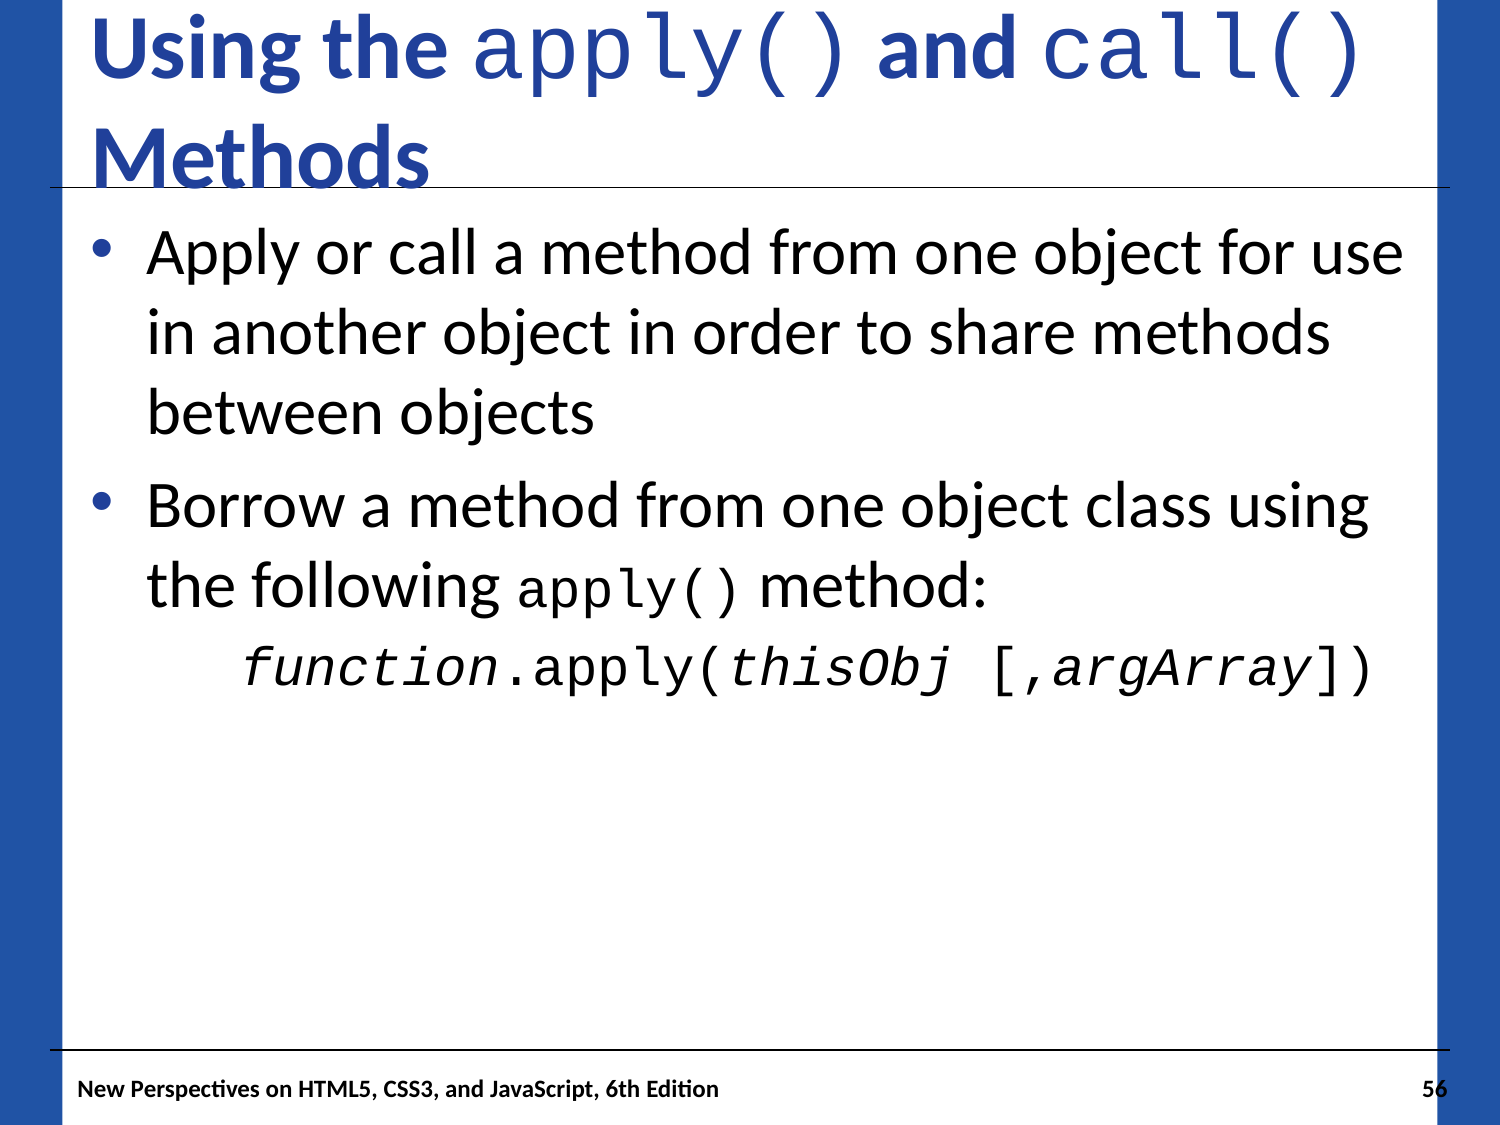

# Using the apply() and call() Methods
Apply or call a method from one object for use in another object in order to share methods between objects
Borrow a method from one object class using the following apply() method:
	function.apply(thisObj [,argArray])
New Perspectives on HTML5, CSS3, and JavaScript, 6th Edition
56